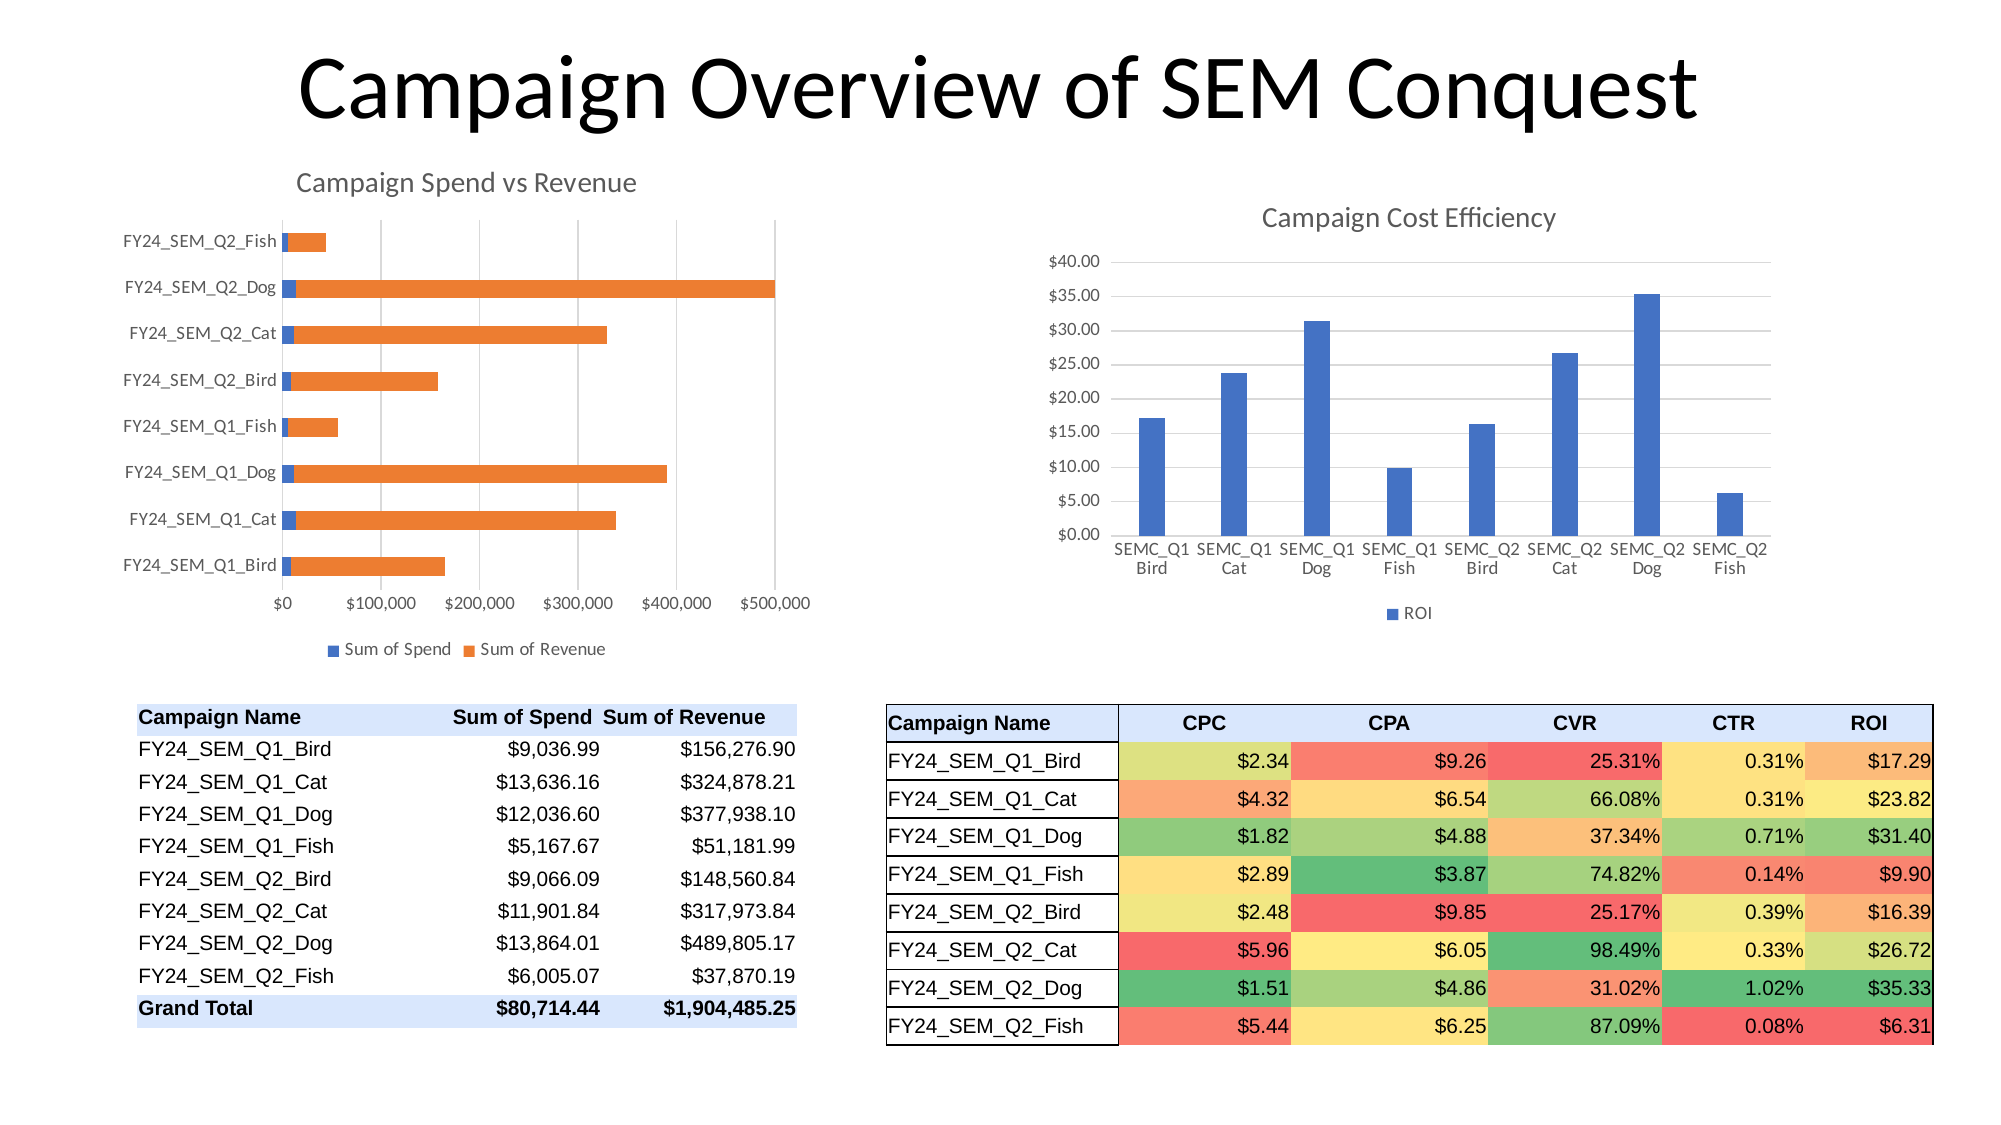

# Campaign Overview of SEM Conquest

### Chart: Campaign Spend vs Revenue

| Category | Sum of Spend | Sum of Revenue |
|---|---|---|
| FY24_SEM_Q1_Bird | 9036.991461538462 | 156276.90300000002 |
| FY24_SEM_Q1_Cat | 13636.160769230768 | 324878.20800000004 |
| FY24_SEM_Q1_Dog | 12036.59646153846 | 377938.10400000005 |
| FY24_SEM_Q1_Fish | 5167.672628205129 | 51181.98571428572 |
| FY24_SEM_Q2_Bird | 9066.088 | 148560.837 |
| FY24_SEM_Q2_Cat | 11901.842 | 317973.84400000004 |
| FY24_SEM_Q2_Dog | 13864.012 | 489805.17400000006 |
| FY24_SEM_Q2_Fish | 6005.074166666667 | 37870.189880952385 |

### Chart: Campaign Cost Efficiency

| Category | ROI |
|---|---|
| SEMC_Q1 Bird | 17.29 |
| SEMC_Q1 Cat | 23.82 |
| SEMC_Q1 Dog | 31.4 |
| SEMC_Q1 Fish | 9.9 |
| SEMC_Q2 Bird | 16.39 |
| SEMC_Q2 Cat | 26.72 |
| SEMC_Q2 Dog | 35.33 |
| SEMC_Q2 Fish | 6.31 |
| Campaign Name | Sum of Spend | Sum of Revenue |
| --- | --- | --- |
| FY24\_SEM\_Q1\_Bird | $9,036.99 | $156,276.90 |
| FY24\_SEM\_Q1\_Cat | $13,636.16 | $324,878.21 |
| FY24\_SEM\_Q1\_Dog | $12,036.60 | $377,938.10 |
| FY24\_SEM\_Q1\_Fish | $5,167.67 | $51,181.99 |
| FY24\_SEM\_Q2\_Bird | $9,066.09 | $148,560.84 |
| FY24\_SEM\_Q2\_Cat | $11,901.84 | $317,973.84 |
| FY24\_SEM\_Q2\_Dog | $13,864.01 | $489,805.17 |
| FY24\_SEM\_Q2\_Fish | $6,005.07 | $37,870.19 |
| Grand Total | $80,714.44 | $1,904,485.25 |
| Campaign Name | CPC | CPA | CVR | CTR | ROI |
| --- | --- | --- | --- | --- | --- |
| FY24\_SEM\_Q1\_Bird | $2.34 | $9.26 | 25.31% | 0.31% | $17.29 |
| FY24\_SEM\_Q1\_Cat | $4.32 | $6.54 | 66.08% | 0.31% | $23.82 |
| FY24\_SEM\_Q1\_Dog | $1.82 | $4.88 | 37.34% | 0.71% | $31.40 |
| FY24\_SEM\_Q1\_Fish | $2.89 | $3.87 | 74.82% | 0.14% | $9.90 |
| FY24\_SEM\_Q2\_Bird | $2.48 | $9.85 | 25.17% | 0.39% | $16.39 |
| FY24\_SEM\_Q2\_Cat | $5.96 | $6.05 | 98.49% | 0.33% | $26.72 |
| FY24\_SEM\_Q2\_Dog | $1.51 | $4.86 | 31.02% | 1.02% | $35.33 |
| FY24\_SEM\_Q2\_Fish | $5.44 | $6.25 | 87.09% | 0.08% | $6.31 |